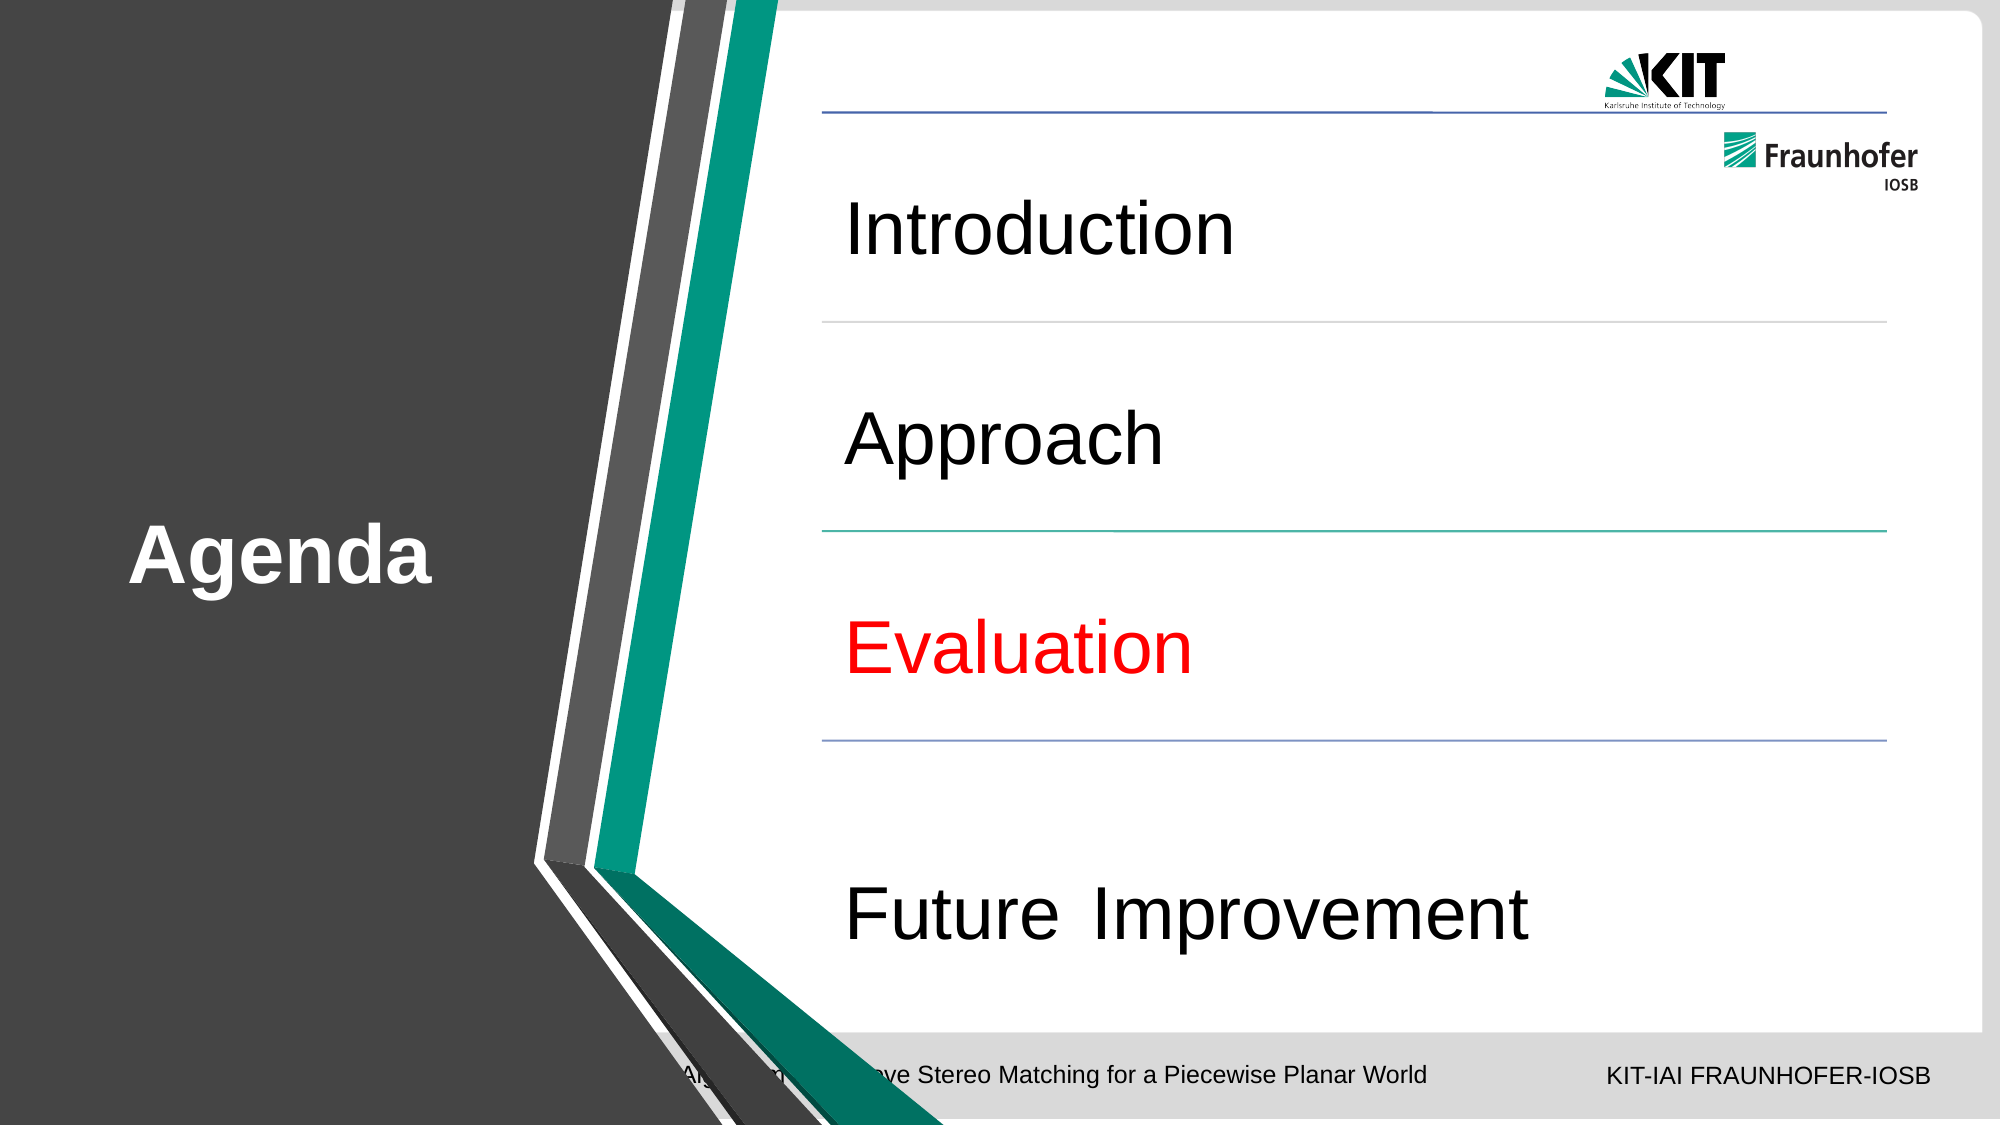

Agenda
Introduction
Approach
Evaluation
Future Improvement
Agenda
32
20 August 2020